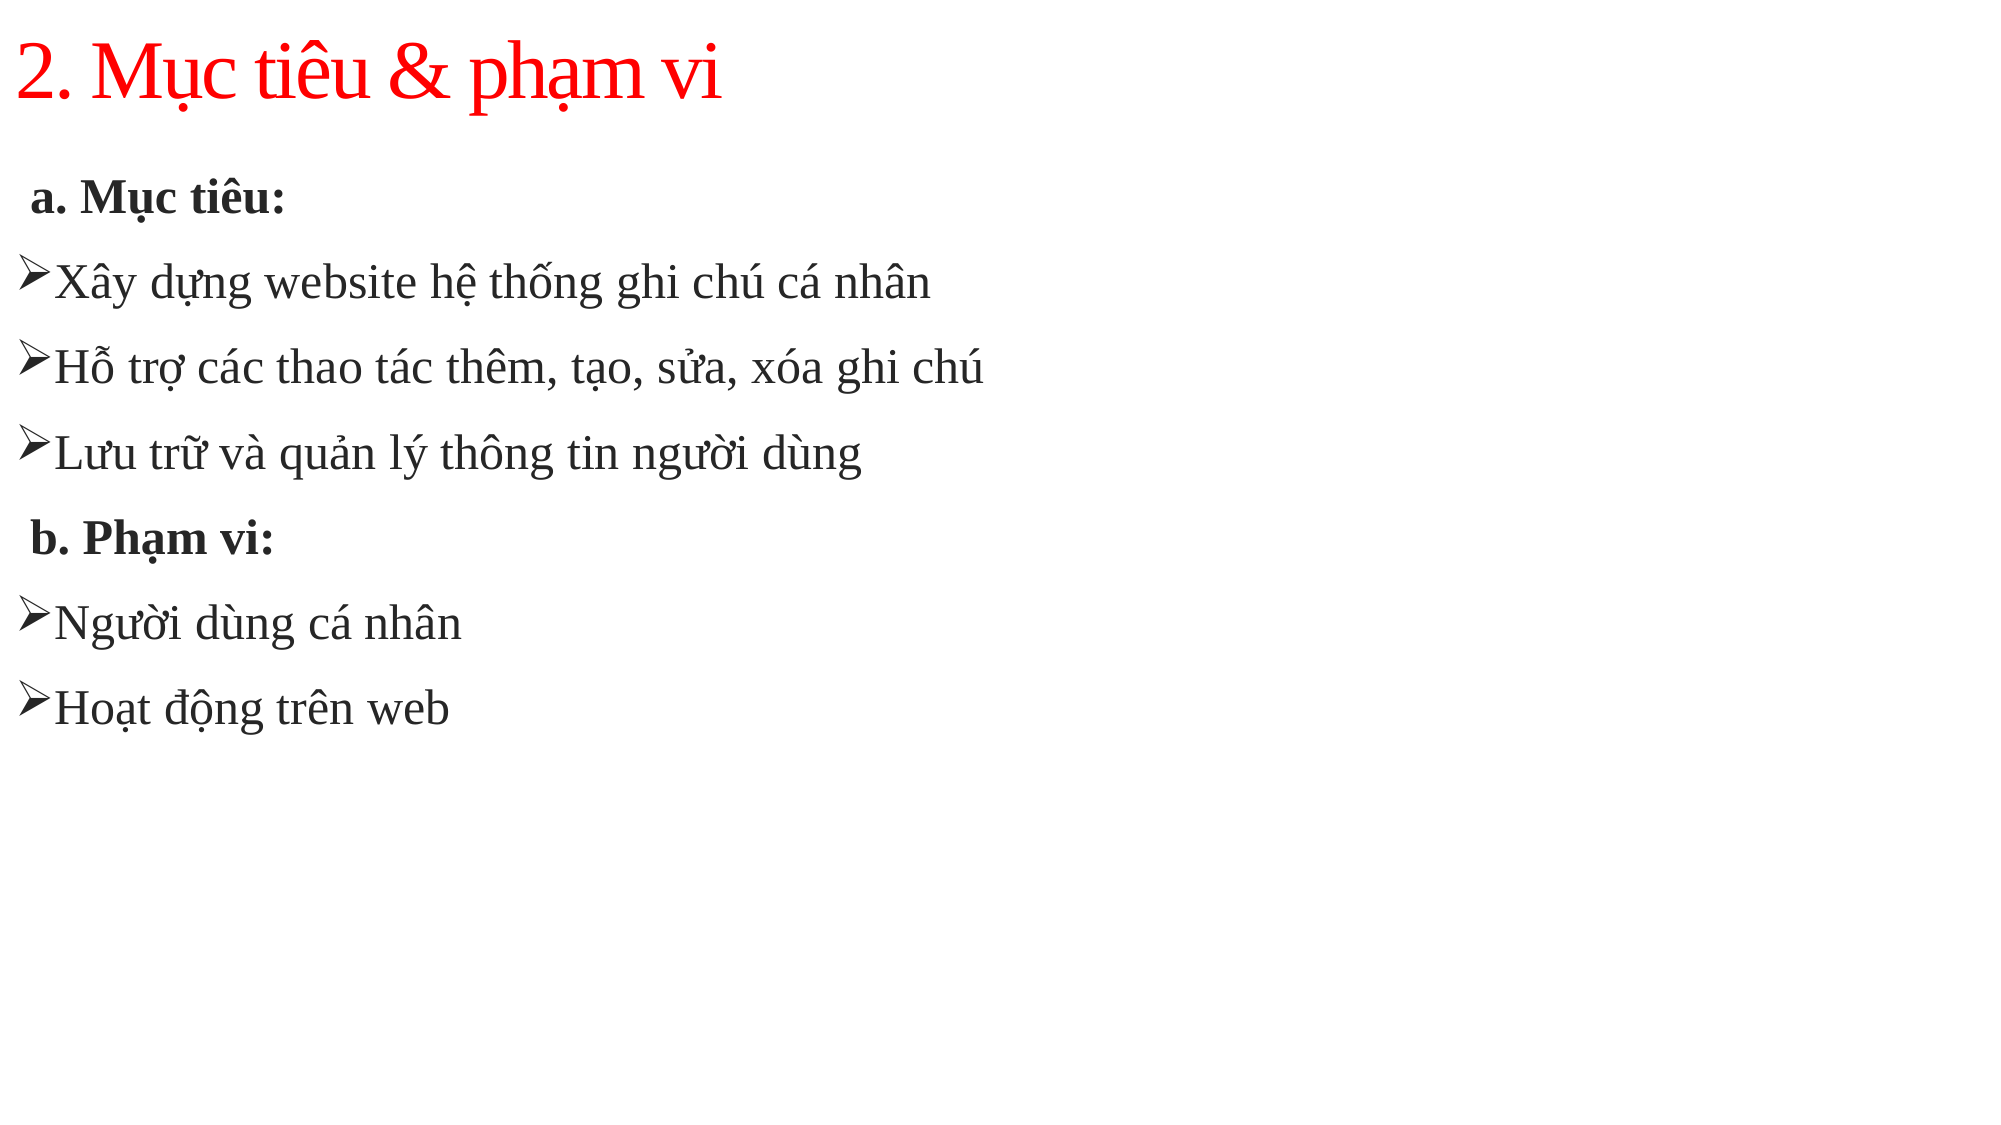

# 2. Mục tiêu & phạm vi
a. Mục tiêu:
Xây dựng website hệ thống ghi chú cá nhân
Hỗ trợ các thao tác thêm, tạo, sửa, xóa ghi chú
Lưu trữ và quản lý thông tin người dùng
b. Phạm vi:
Người dùng cá nhân
Hoạt động trên web